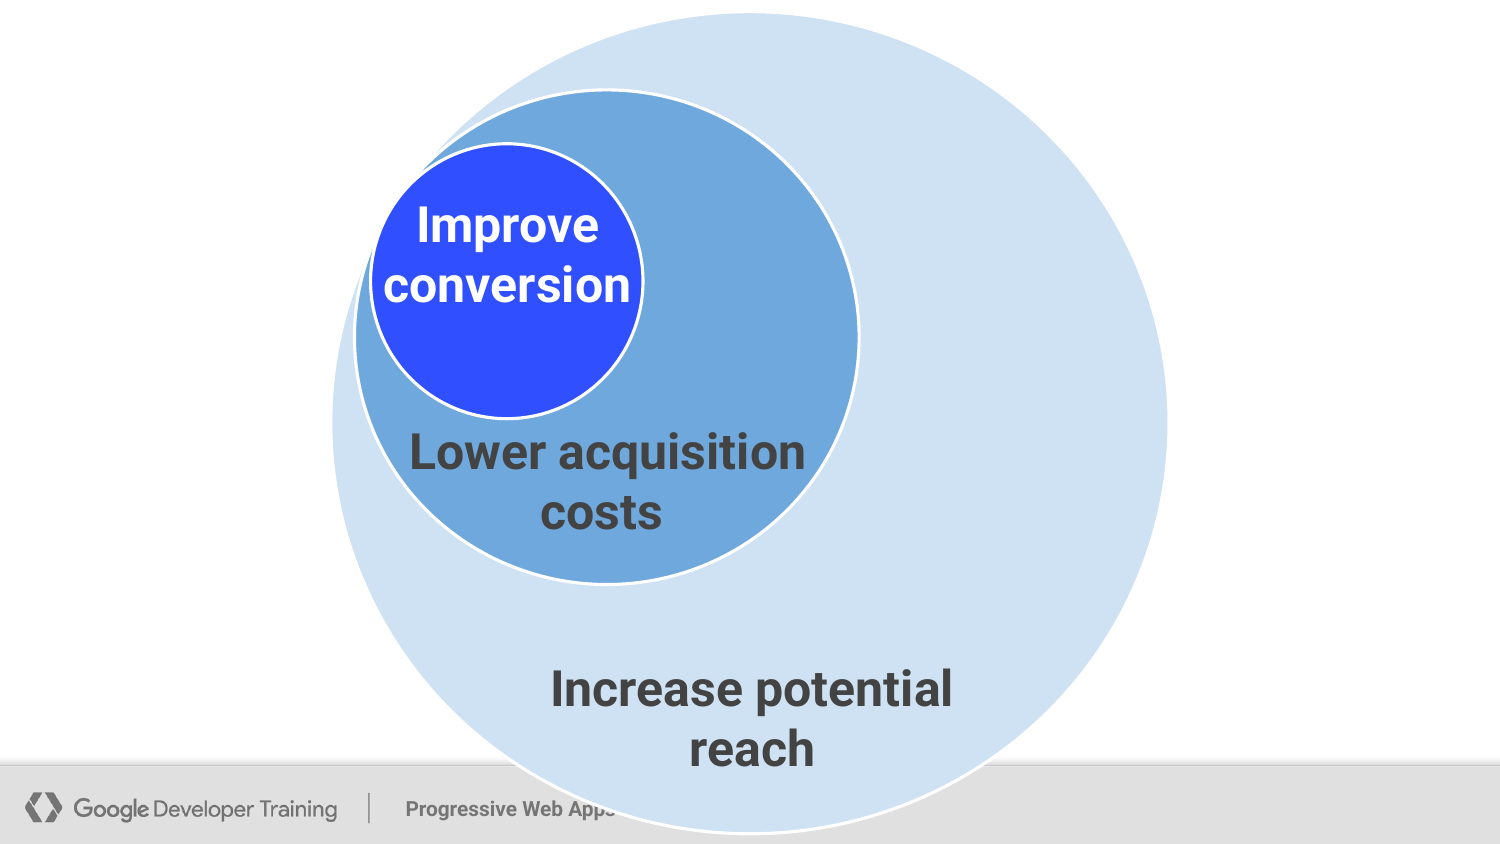

Lower acquisition costs

Improve
conversion
Increase potential reach